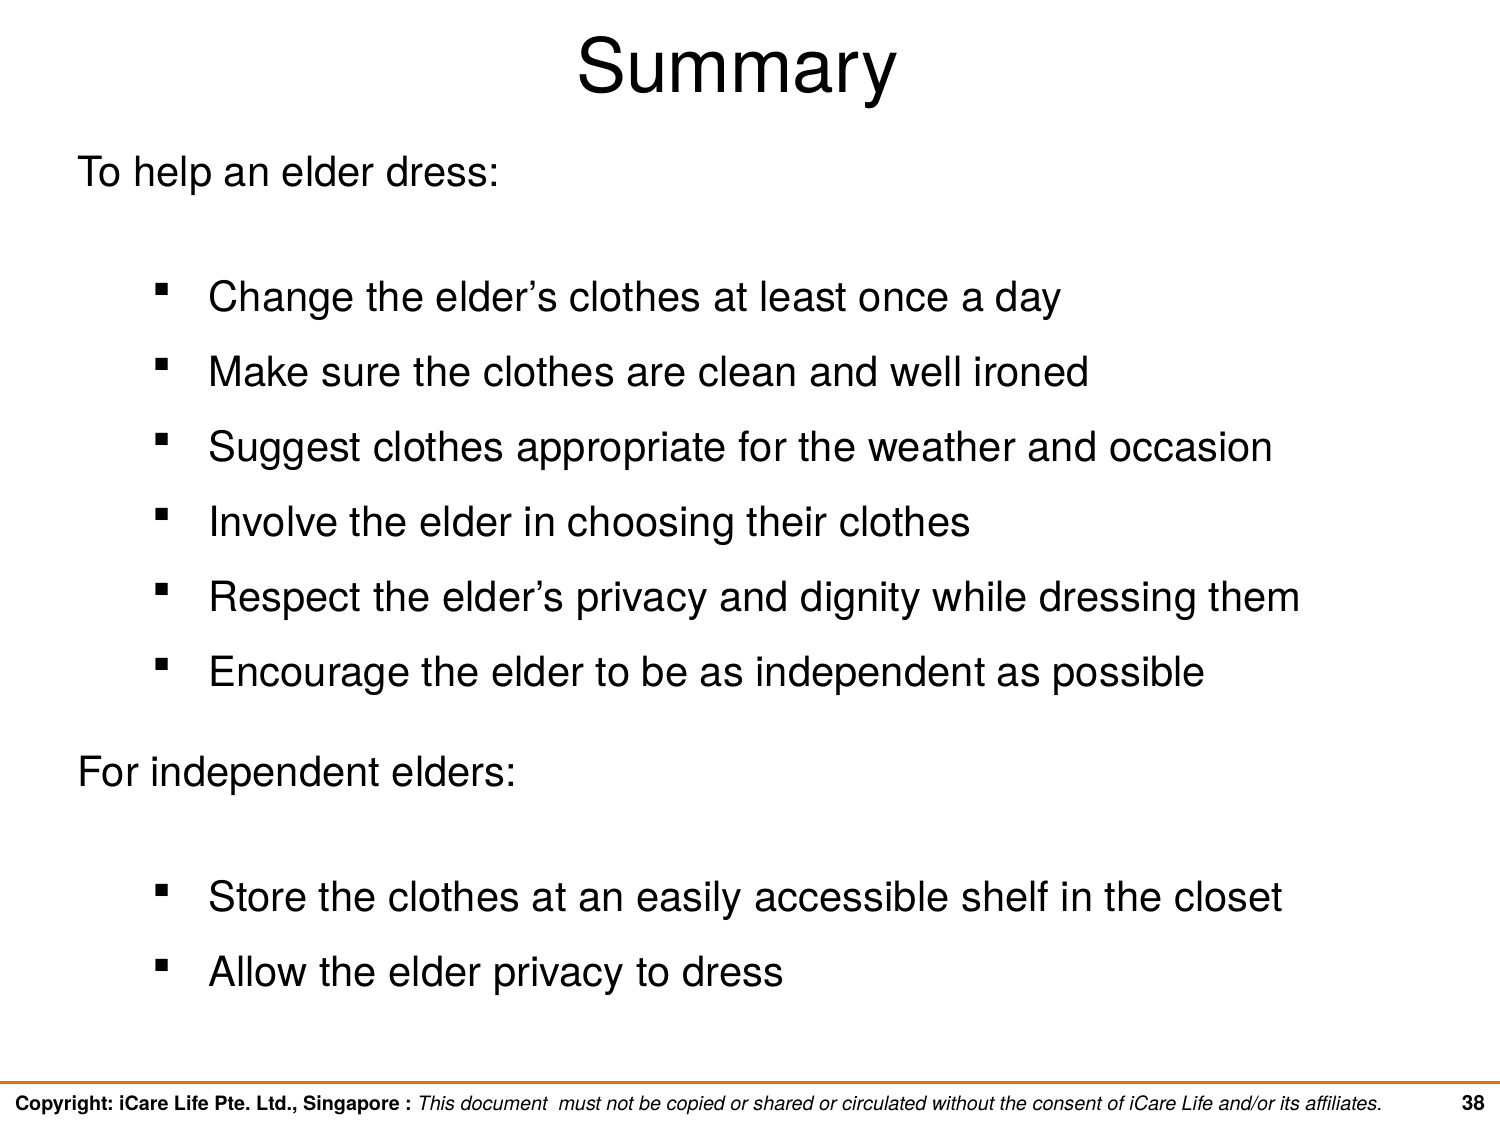

# Summary
To help an elder dress:

Change the elder’s clothes at least once a day
Make sure the clothes are clean and well ironed
Suggest clothes appropriate for the weather and occasion
Involve the elder in choosing their clothes
Respect the elder’s privacy and dignity while dressing them
Encourage the elder to be as independent as possible

For independent elders:

Store the clothes at an easily accessible shelf in the closet
Allow the elder privacy to dress
38